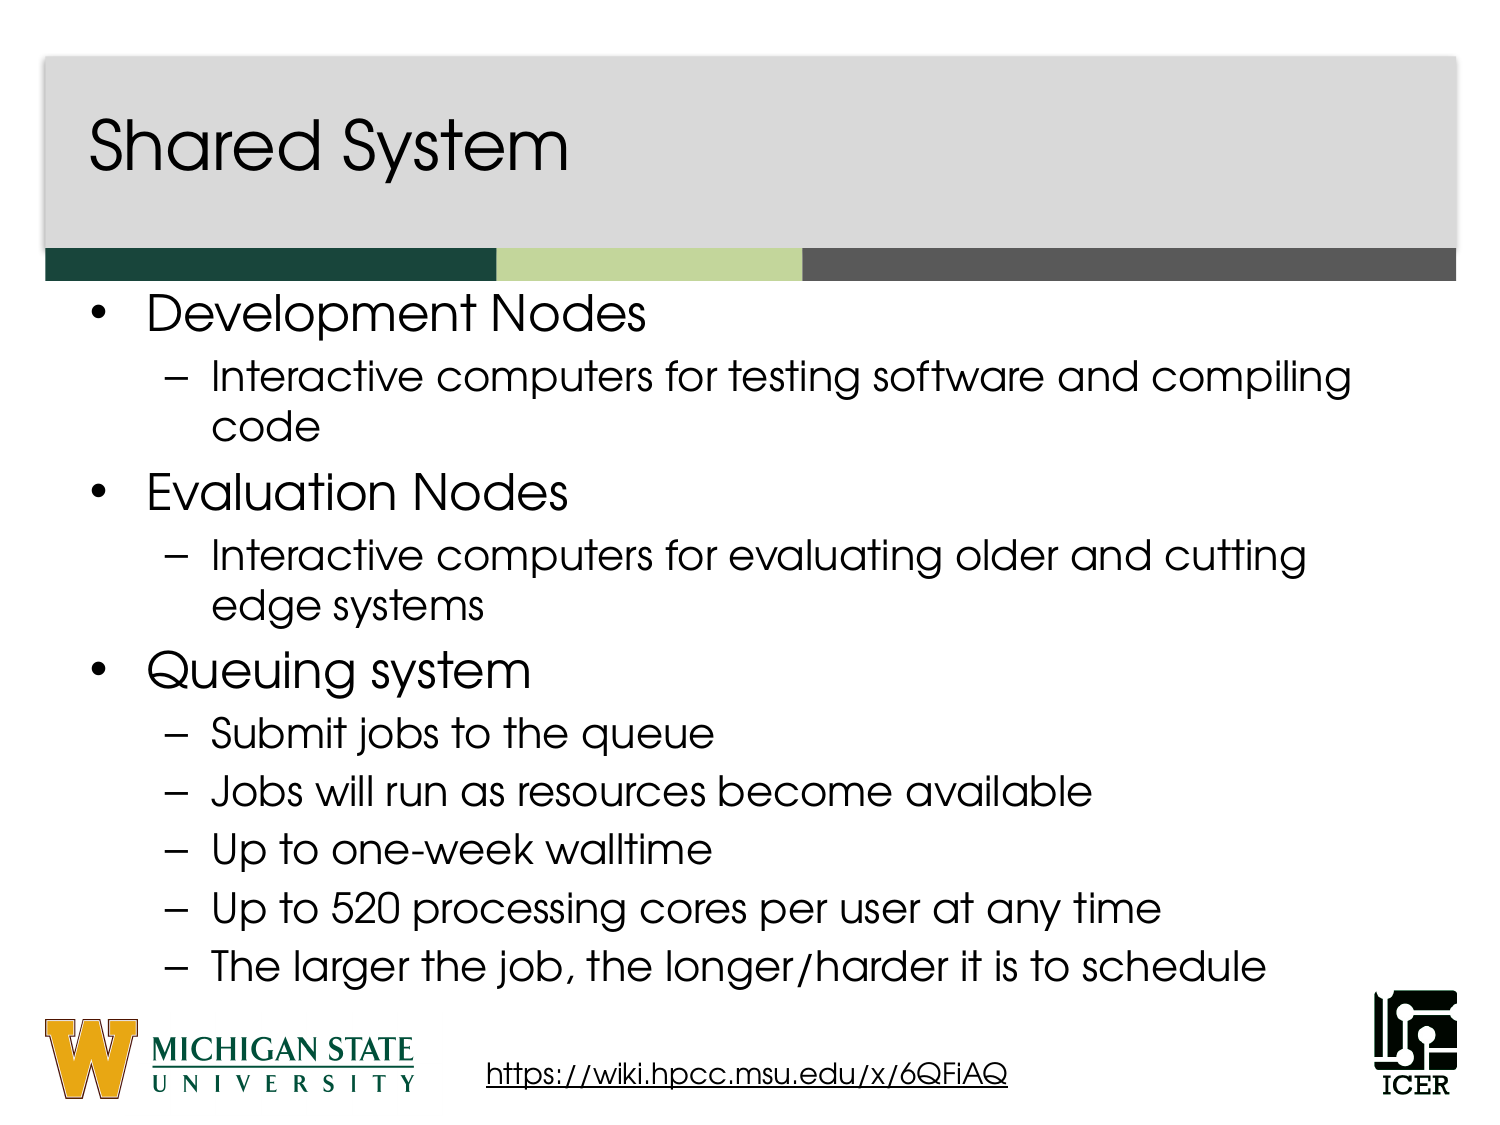

# Shared System
Development Nodes
Interactive computers for testing software and compiling code
Evaluation Nodes
Interactive computers for evaluating older and cutting edge systems
Queuing system
Submit jobs to the queue
Jobs will run as resources become available
Up to one-week walltime
Up to 520 processing cores per user at any time
The larger the job, the longer/harder it is to schedule